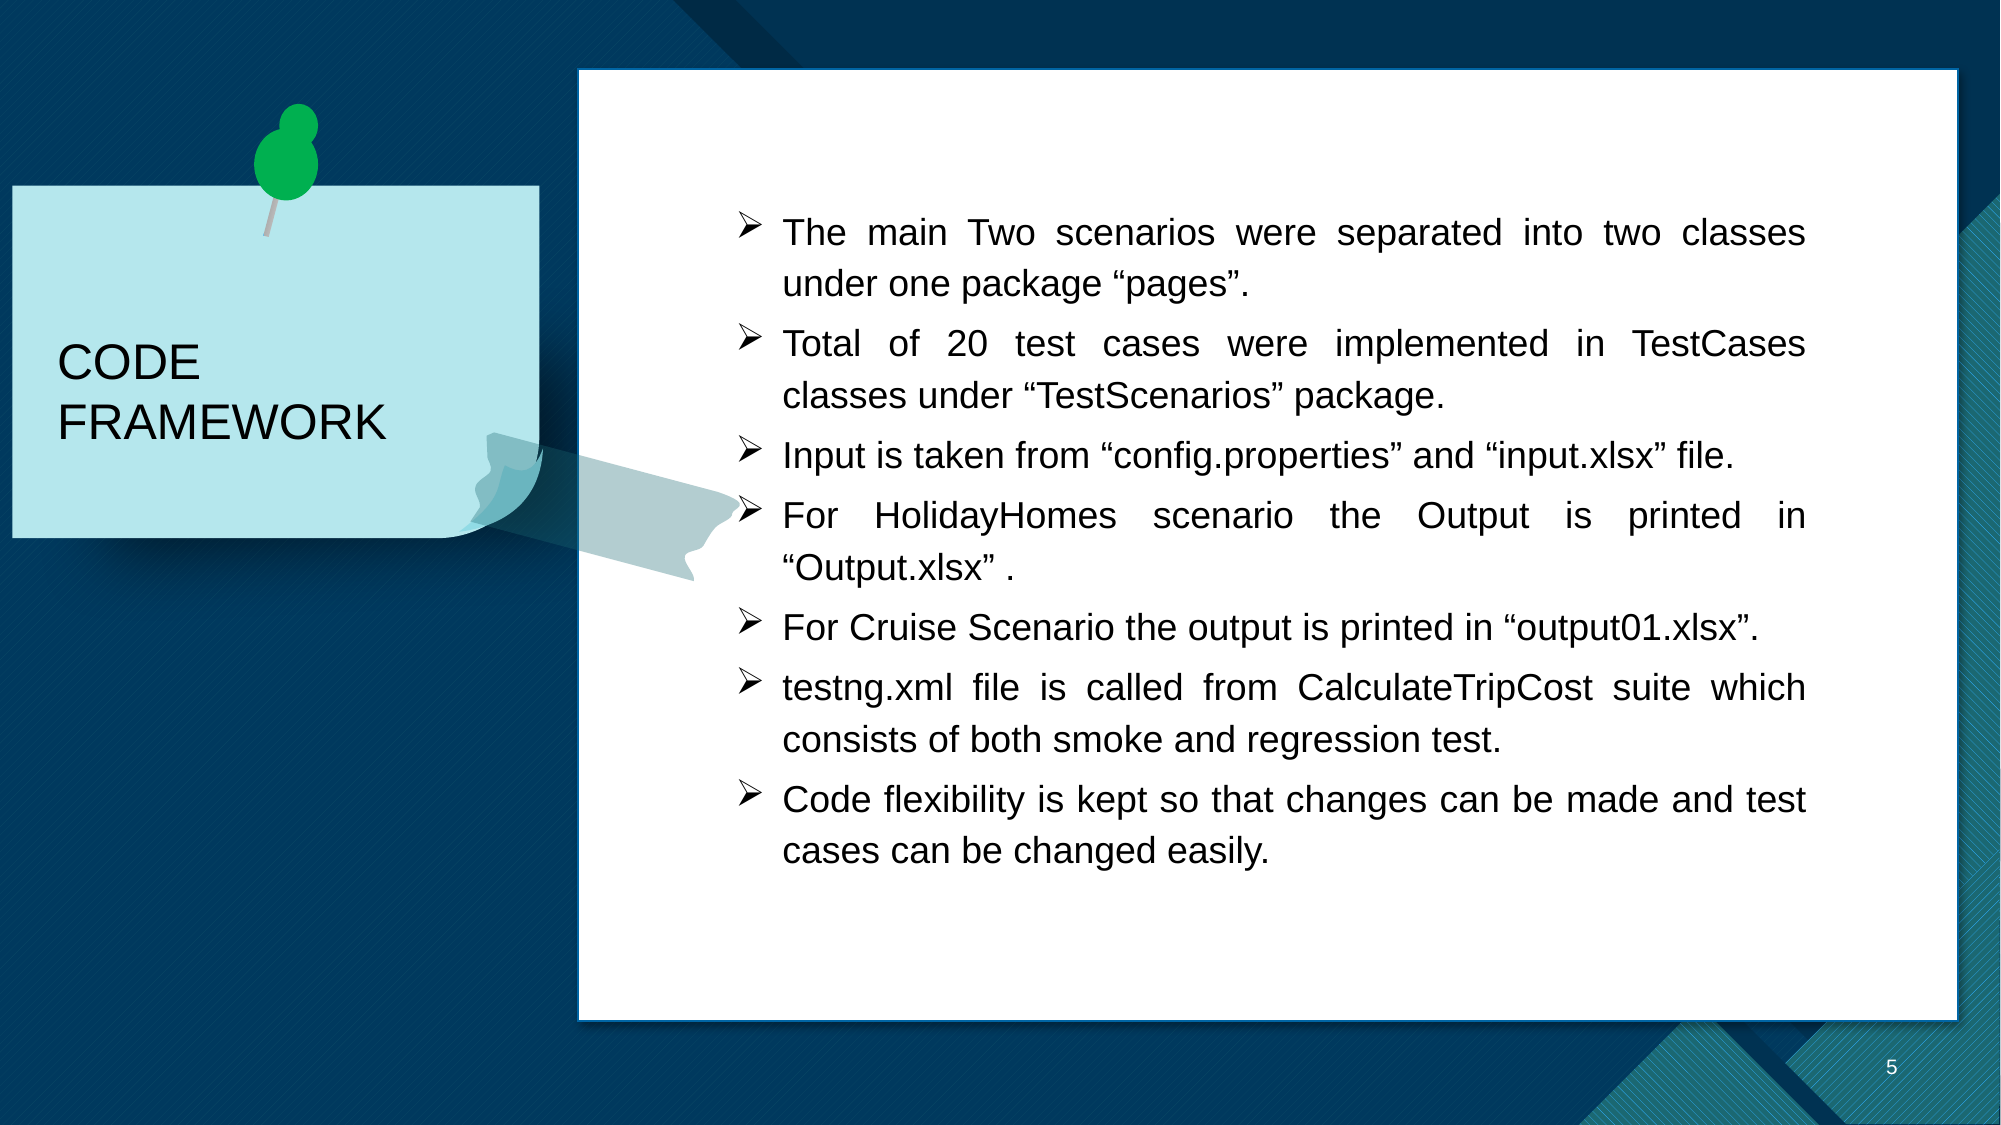

The main Two scenarios were separated into two classes under one package “pages”.
Total of 20 test cases were implemented in TestCases classes under “TestScenarios” package.
Input is taken from “config.properties” and “input.xlsx” file.
For HolidayHomes scenario the Output is printed in “Output.xlsx” .
For Cruise Scenario the output is printed in “output01.xlsx”.
testng.xml file is called from CalculateTripCost suite which consists of both smoke and regression test.
Code flexibility is kept so that changes can be made and test cases can be changed easily.

CODE FRAMEWORK

5